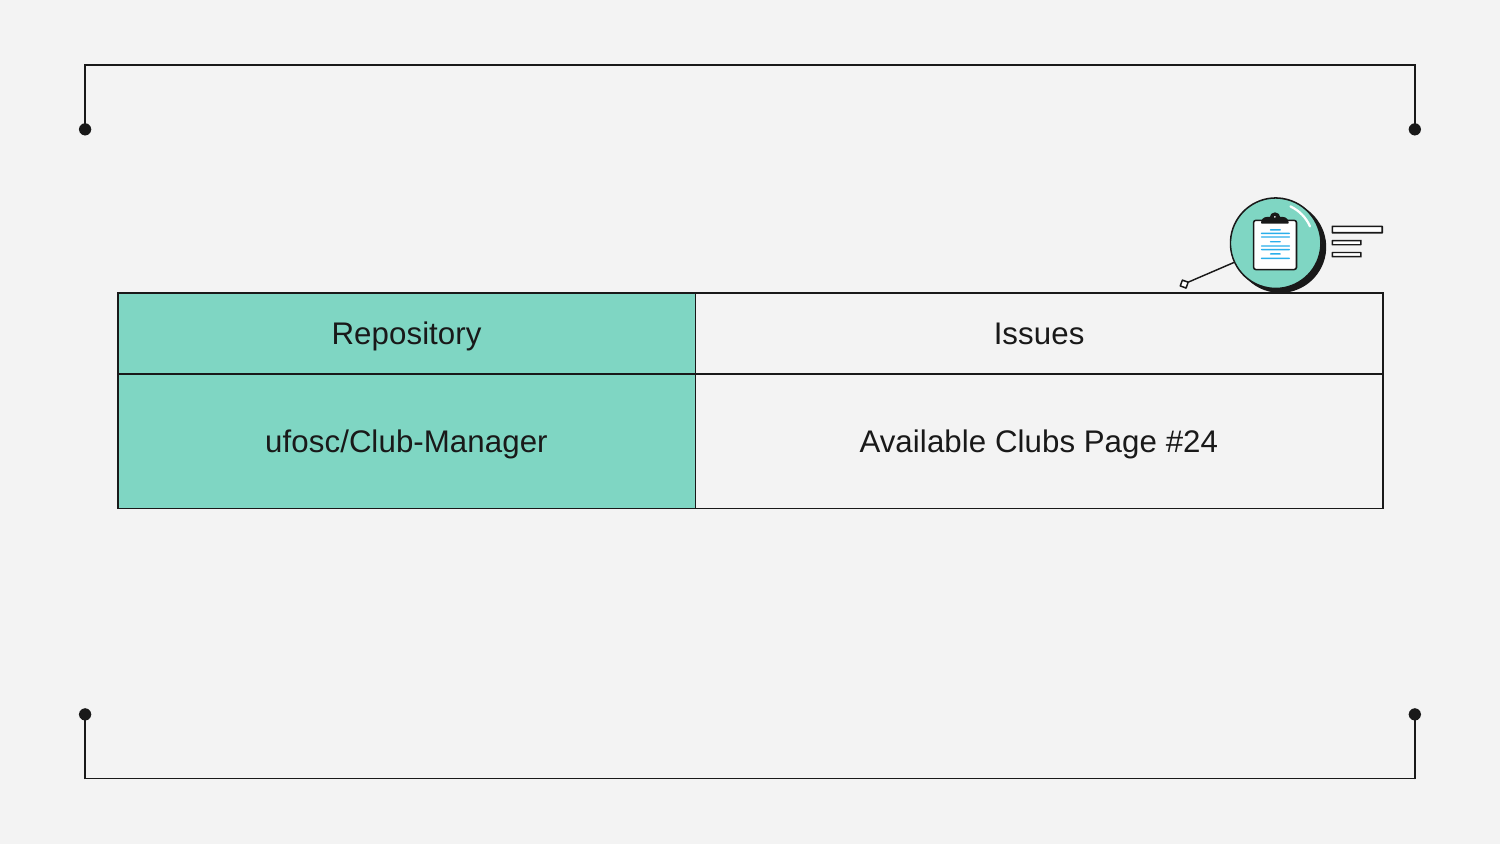

| Repository | Issues |
| --- | --- |
| ufosc/Club-Manager | Available Clubs Page #24 |